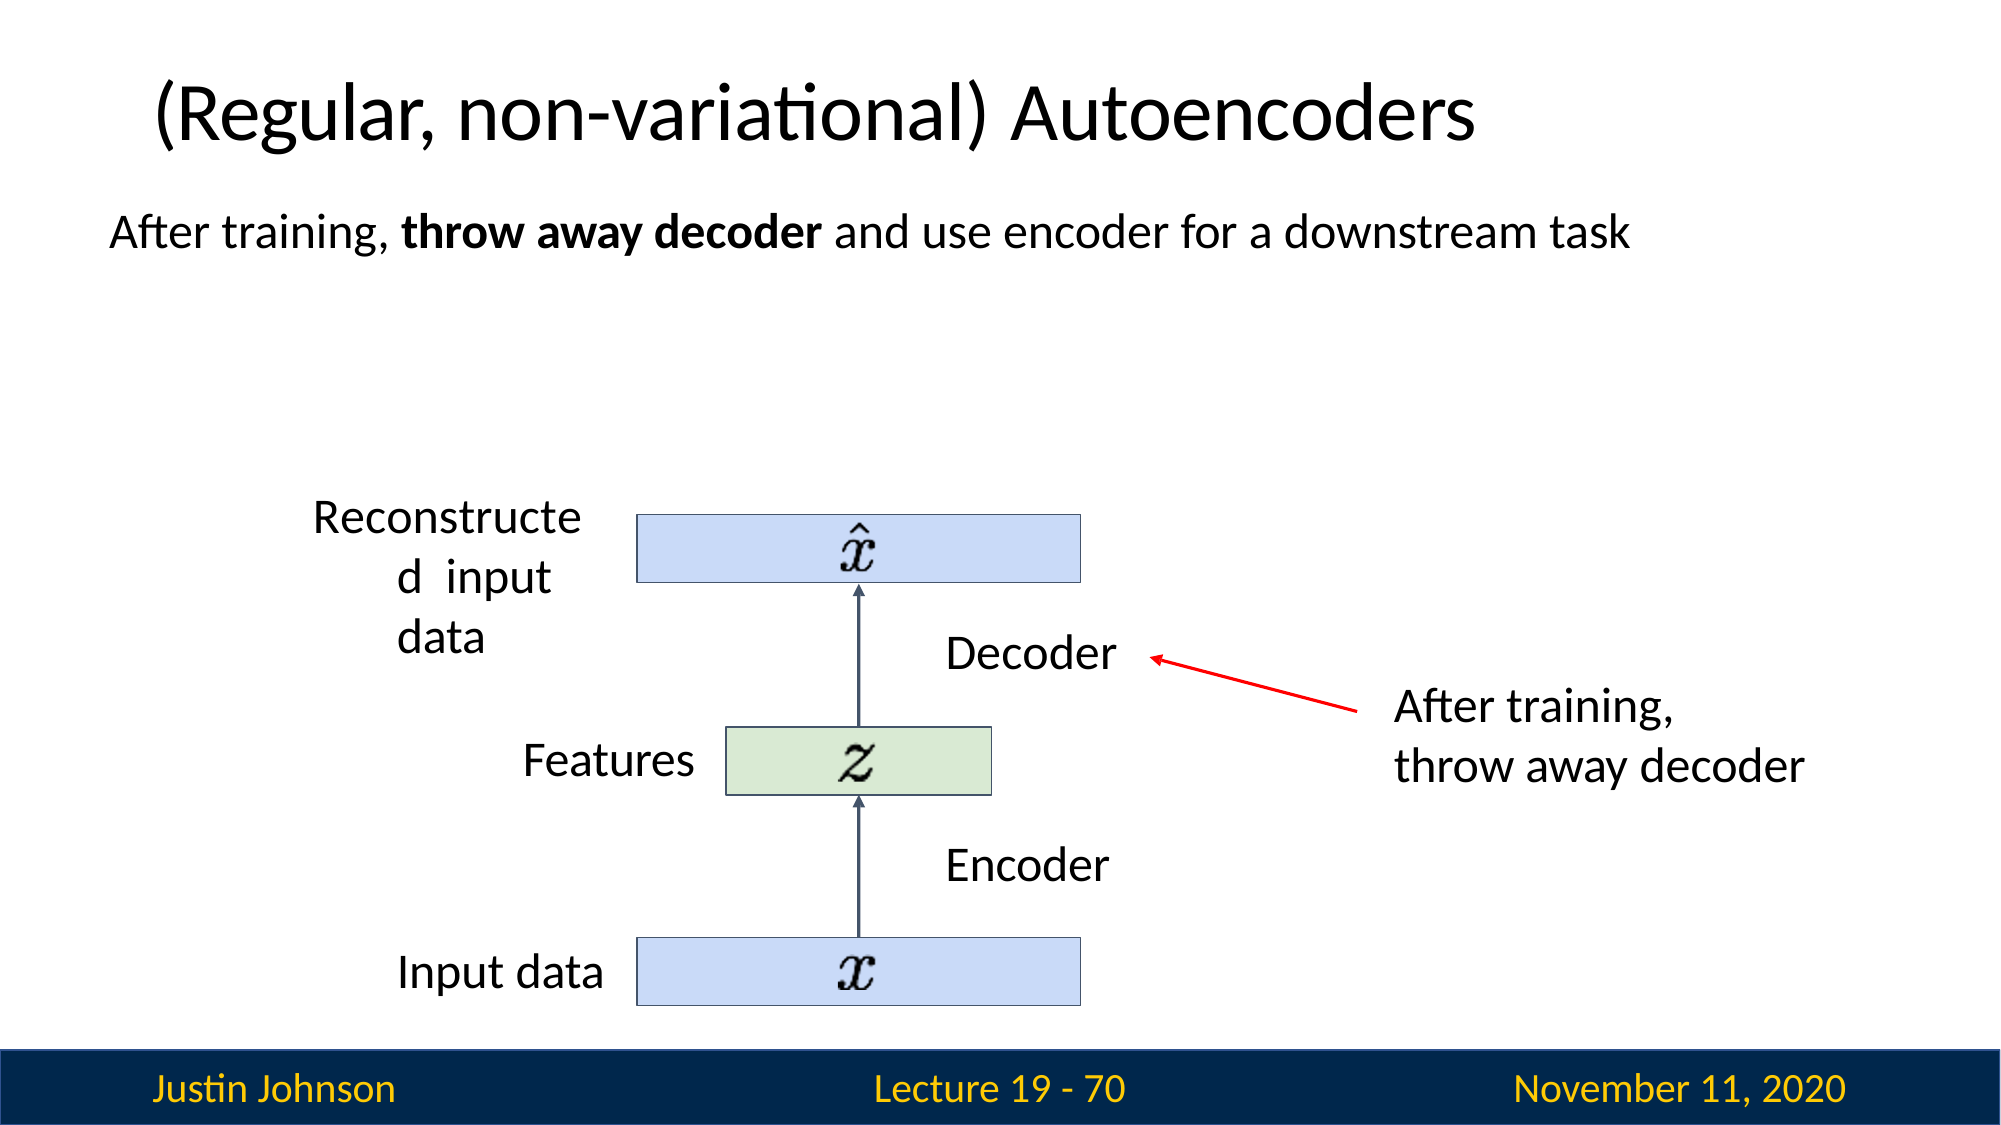

# (Regular, non-variational) Autoencoders
After training, throw away decoder and use encoder for a downstream task
Reconstructed  input data

Decoder

After training,  throw away decoder
Features
Encoder
Input data
Justin Johnson
November 11, 2020
Lecture 19 - 70